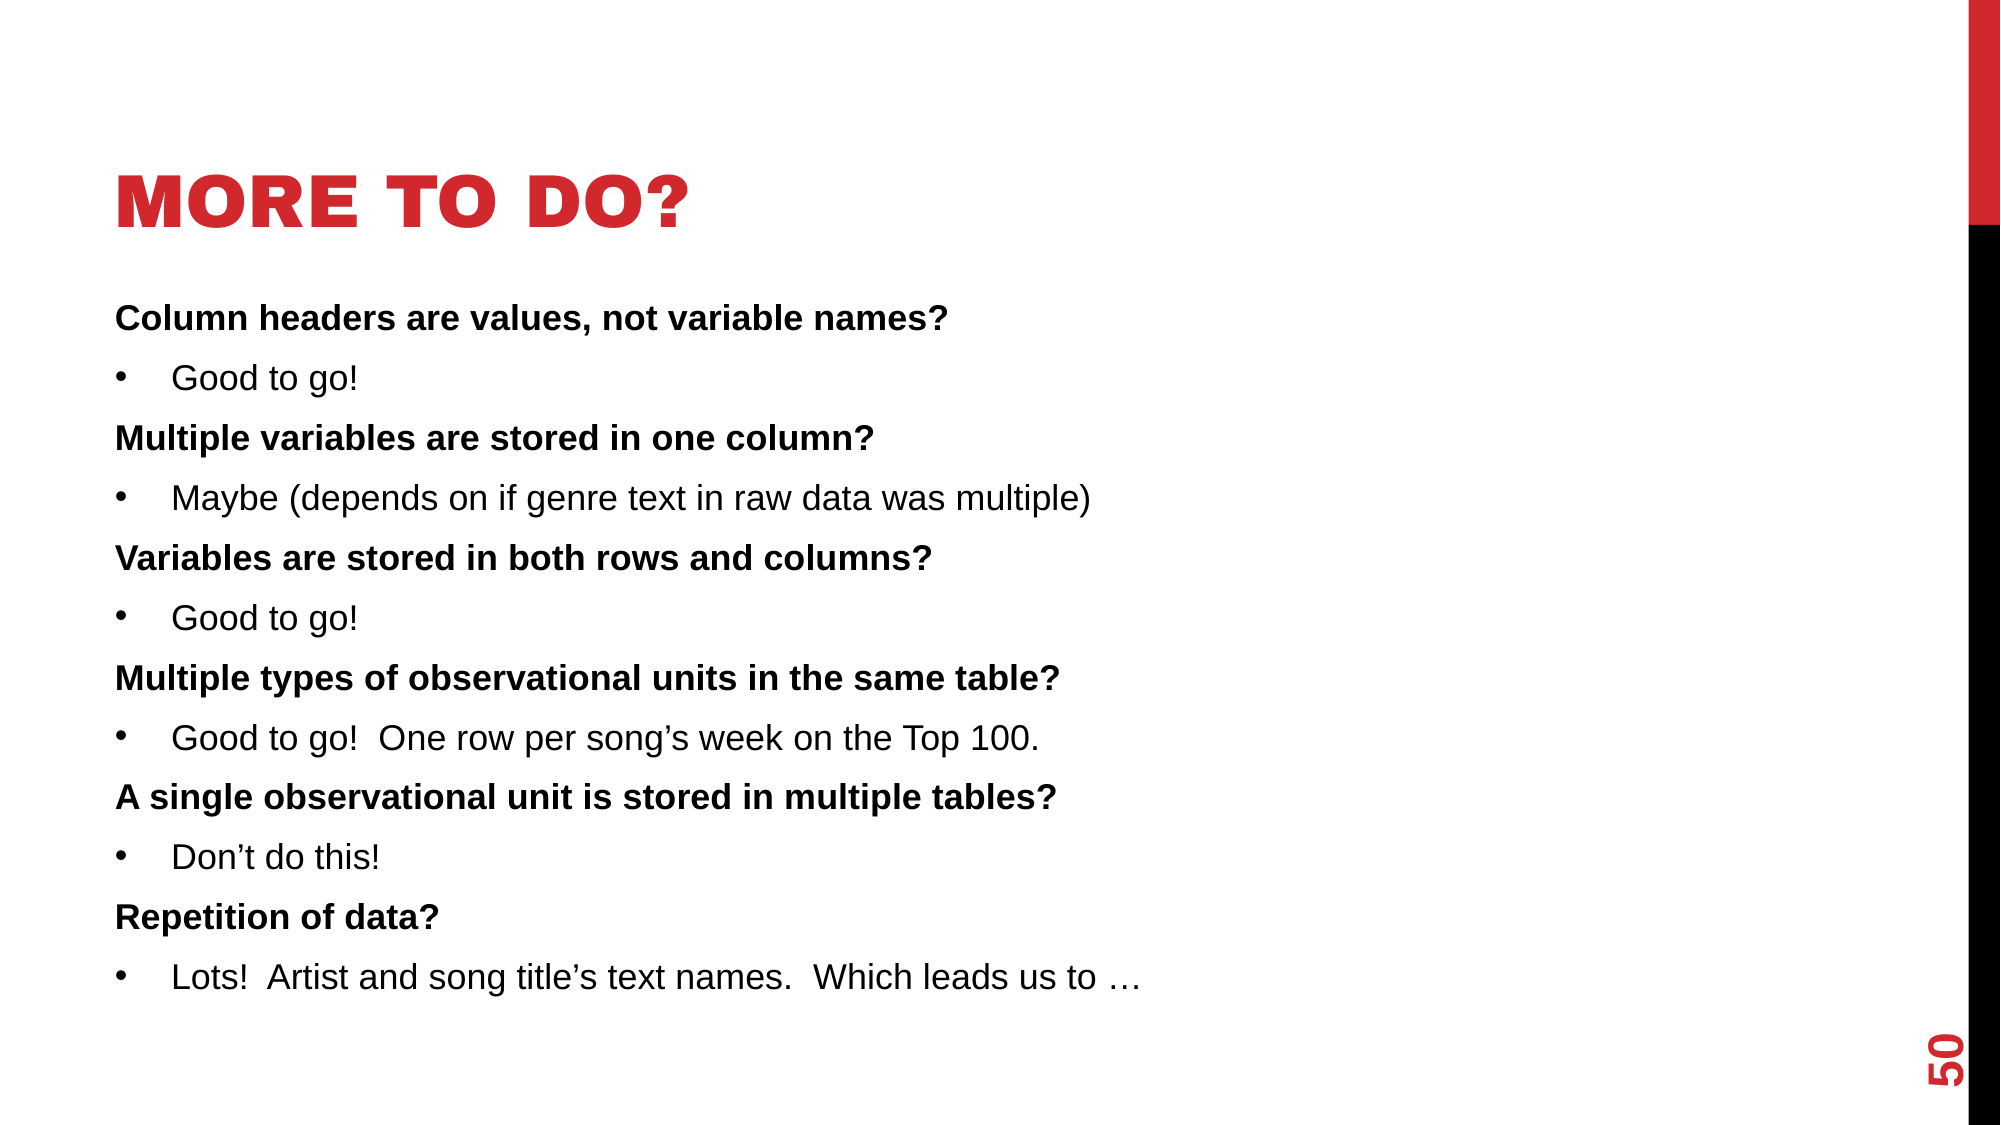

# MORE TO DO?
Column headers are values, not variable names?
Good to go!
Multiple variables are stored in one column?
Maybe (depends on if genre text in raw data was multiple)
Variables are stored in both rows and columns?
Good to go!
Multiple types of observational units in the same table?
Good to go!  One row per song’s week on the Top 100.
A single observational unit is stored in multiple tables?
Don’t do this!
Repetition of data?
Lots!  Artist and song title’s text names.  Which leads us to …
50